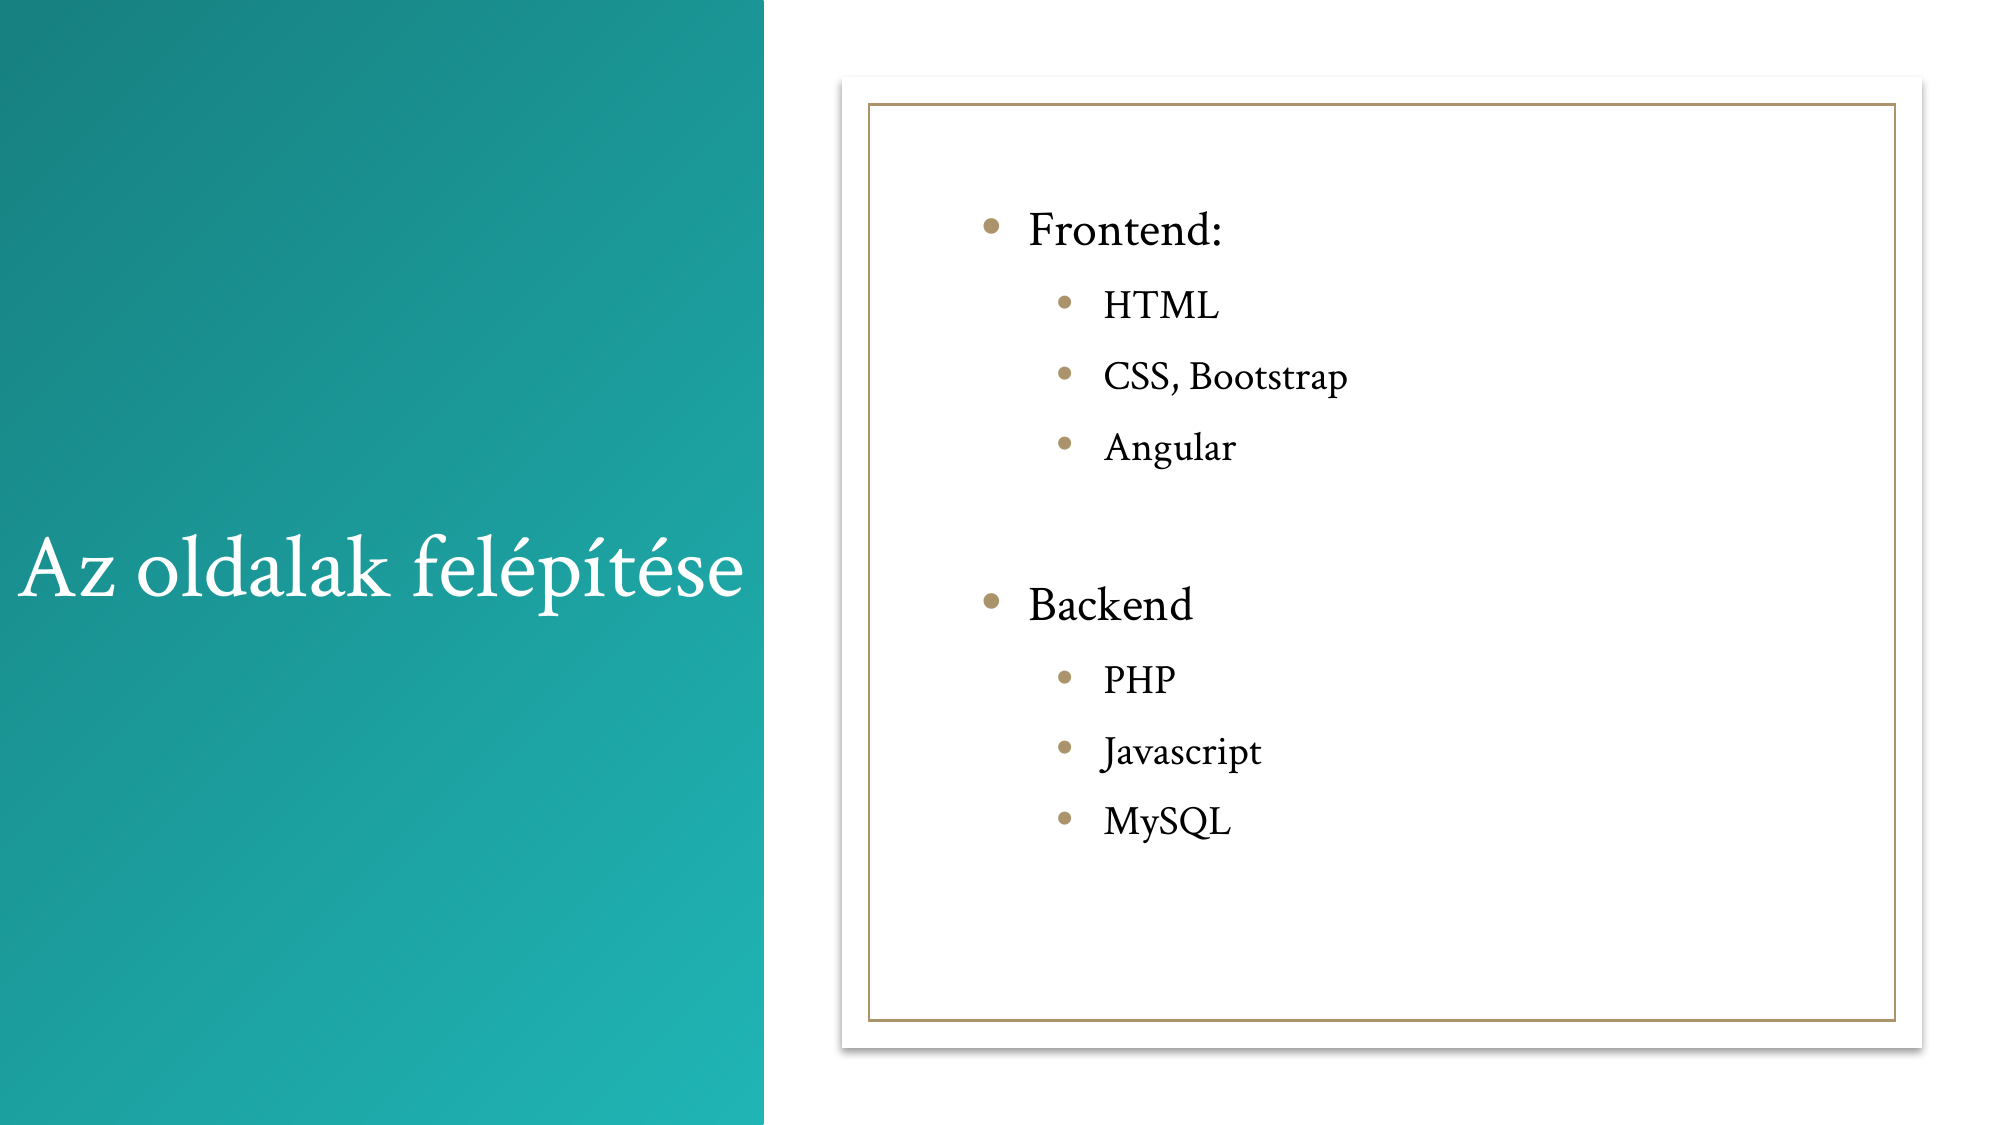

Az oldalak felépítése
# Témaválasztás

Frontend:
HTML
CSS, Bootstrap
Angular

Backend
PHP
Javascript
MySQL